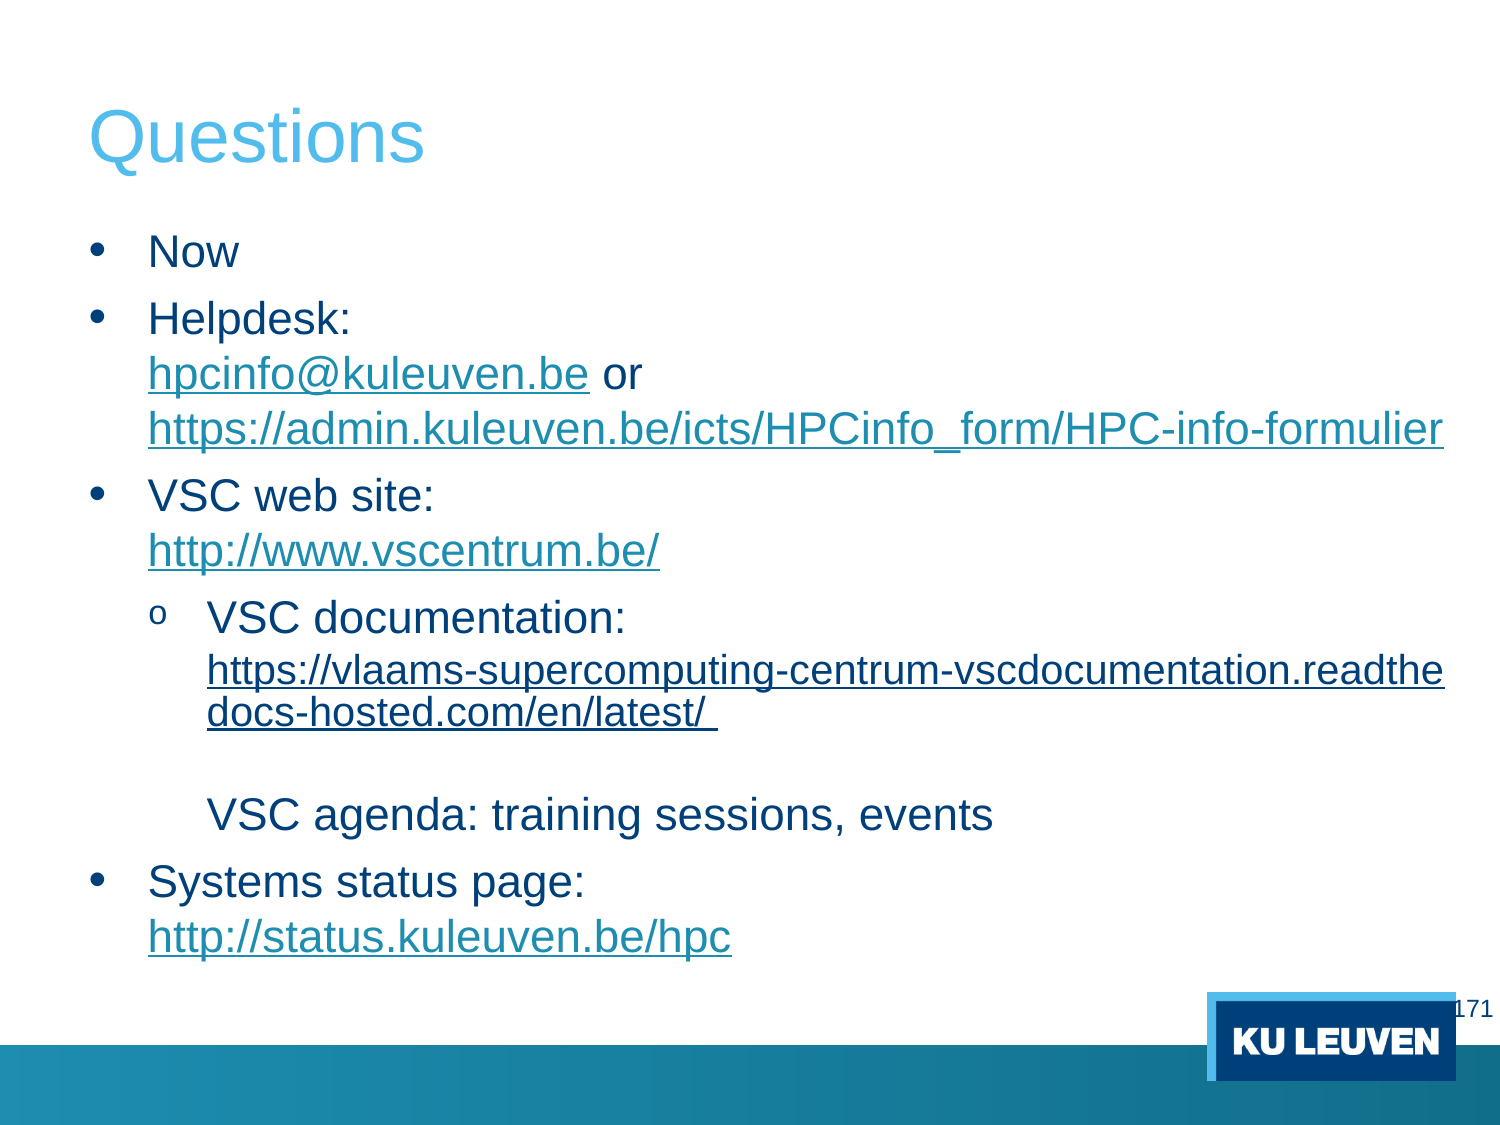

# Questions
Now
Helpdesk:
hpcinfo@kuleuven.be or https://admin.kuleuven.be/icts/HPCinfo_form/HPC-info-formulier
VSC web site:
http://www.vscentrum.be/
VSC documentation: https://vlaams-supercomputing-centrum-vscdocumentation.readthedocs-hosted.com/en/latest/
VSC agenda: training sessions, events
Systems status page:
http://status.kuleuven.be/hpc

171